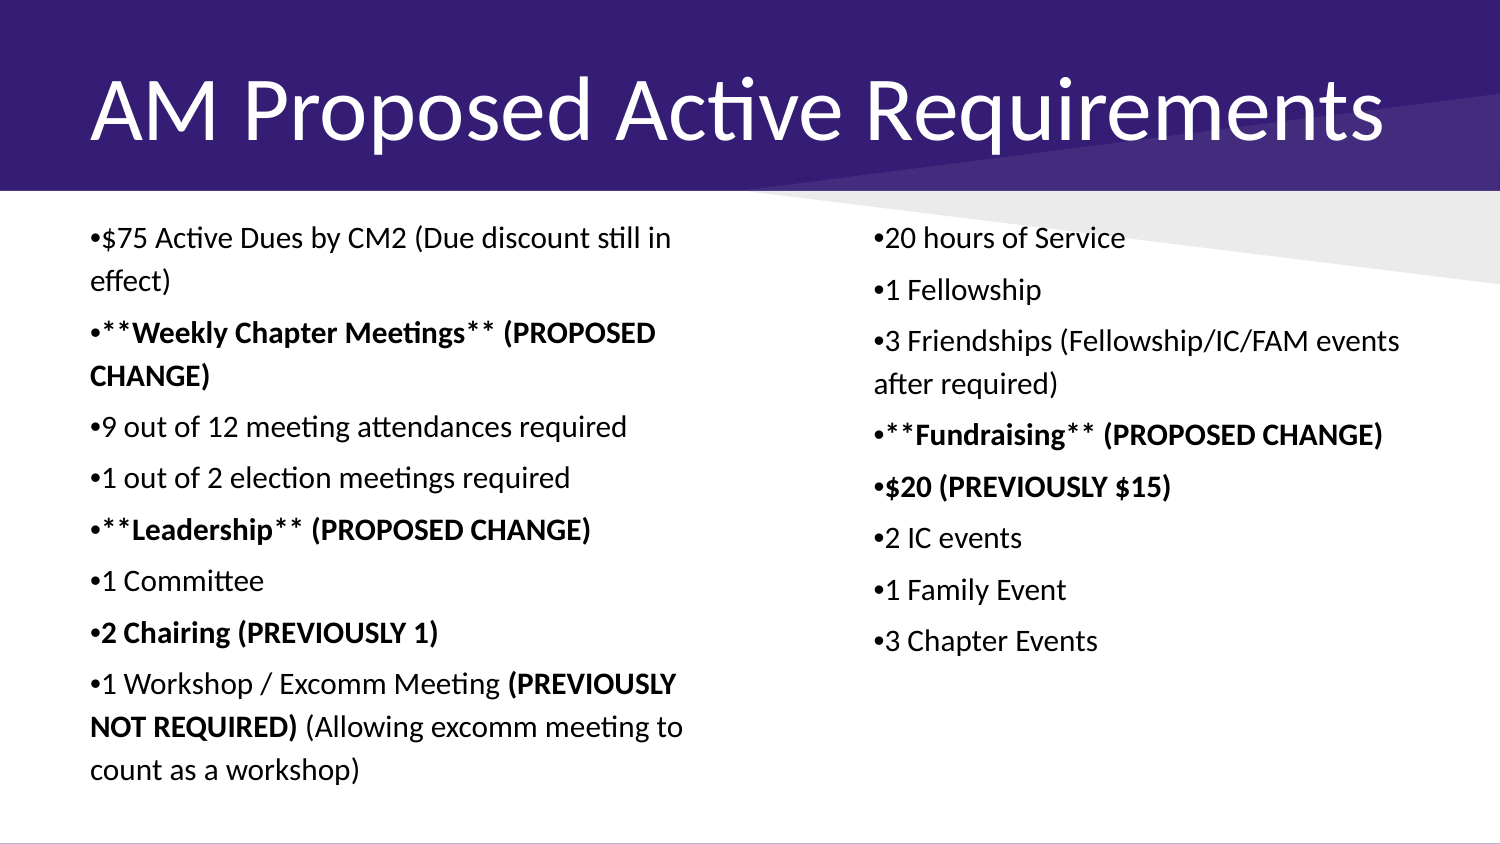

# ΑΜ Proposed Active Requirements
•$75 Active Dues by CM2 (Due discount still in effect)
•**Weekly Chapter Meetings** (PROPOSED CHANGE)
•9 out of 12 meeting attendances required
•1 out of 2 election meetings required
•**Leadership** (PROPOSED CHANGE)
•1 Committee
•2 Chairing (PREVIOUSLY 1)
•1 Workshop / Excomm Meeting (PREVIOUSLY NOT REQUIRED) (Allowing excomm meeting to count as a workshop)
•20 hours of Service
•1 Fellowship
•3 Friendships (Fellowship/IC/FAM events after required)
•**Fundraising** (PROPOSED CHANGE)
•$20 (PREVIOUSLY $15)
•2 IC events
•1 Family Event
•3 Chapter Events